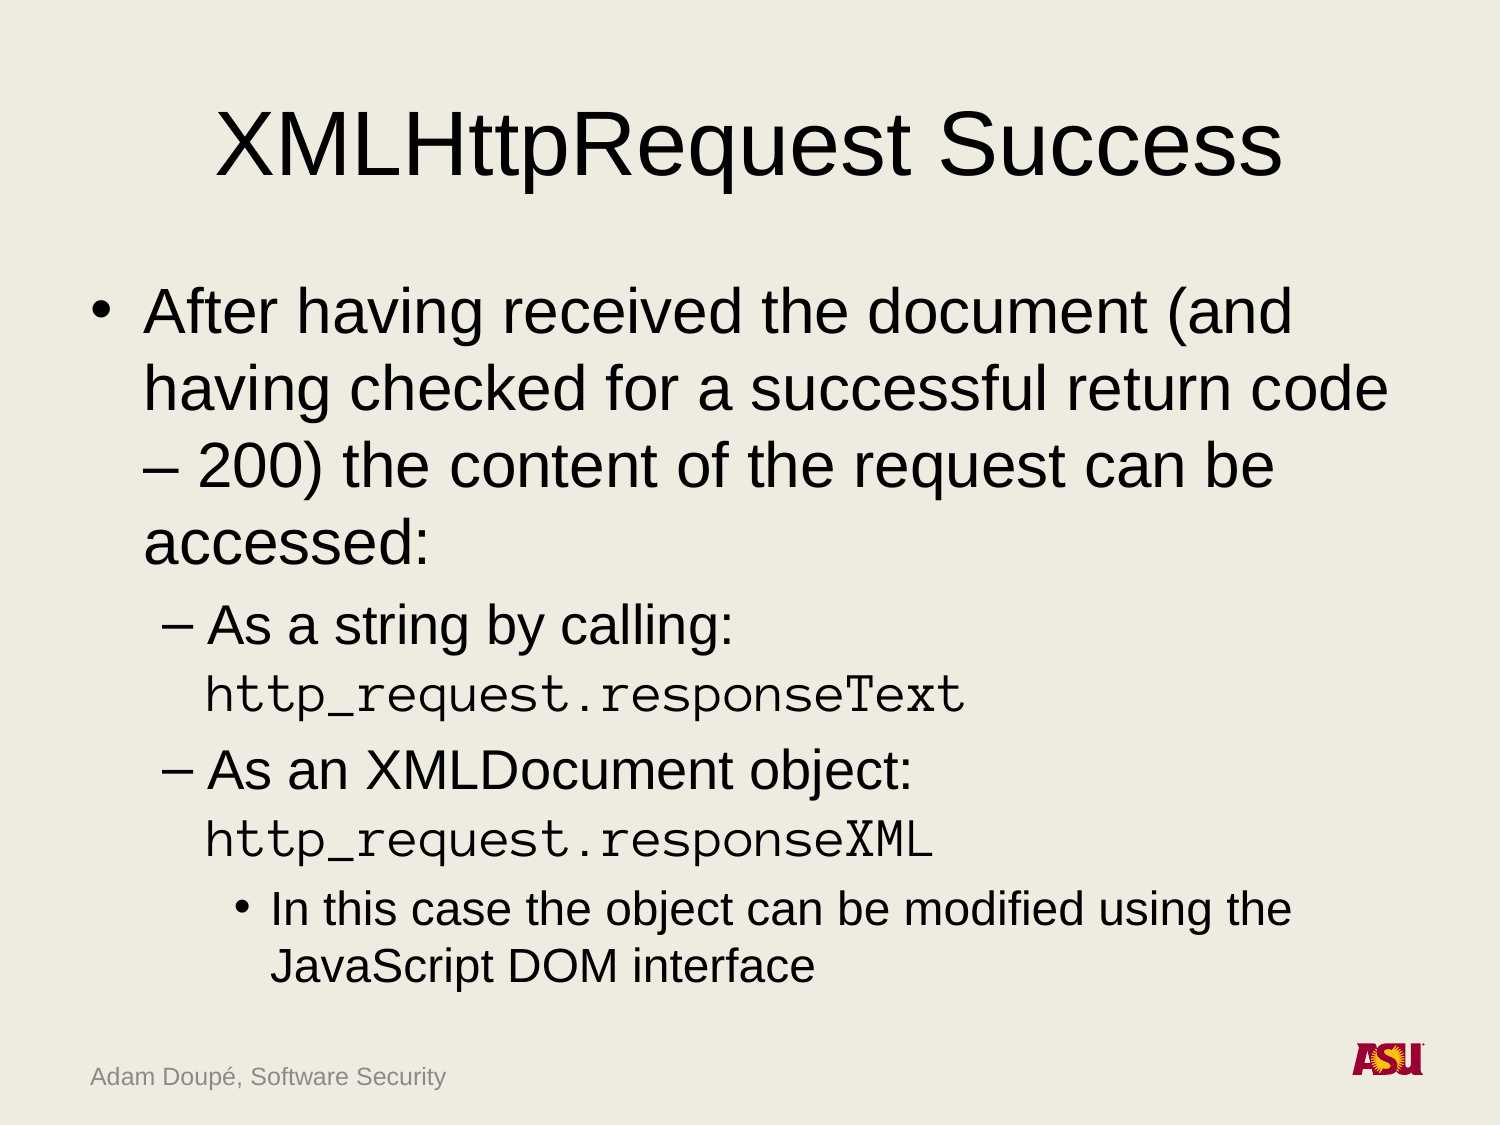

# XMLHttpRequest Success
After having received the document (and having checked for a successful return code – 200) the content of the request can be accessed:
As a string by calling: http_request.responseText
As an XMLDocument object: http_request.responseXML
In this case the object can be modified using the JavaScript DOM interface